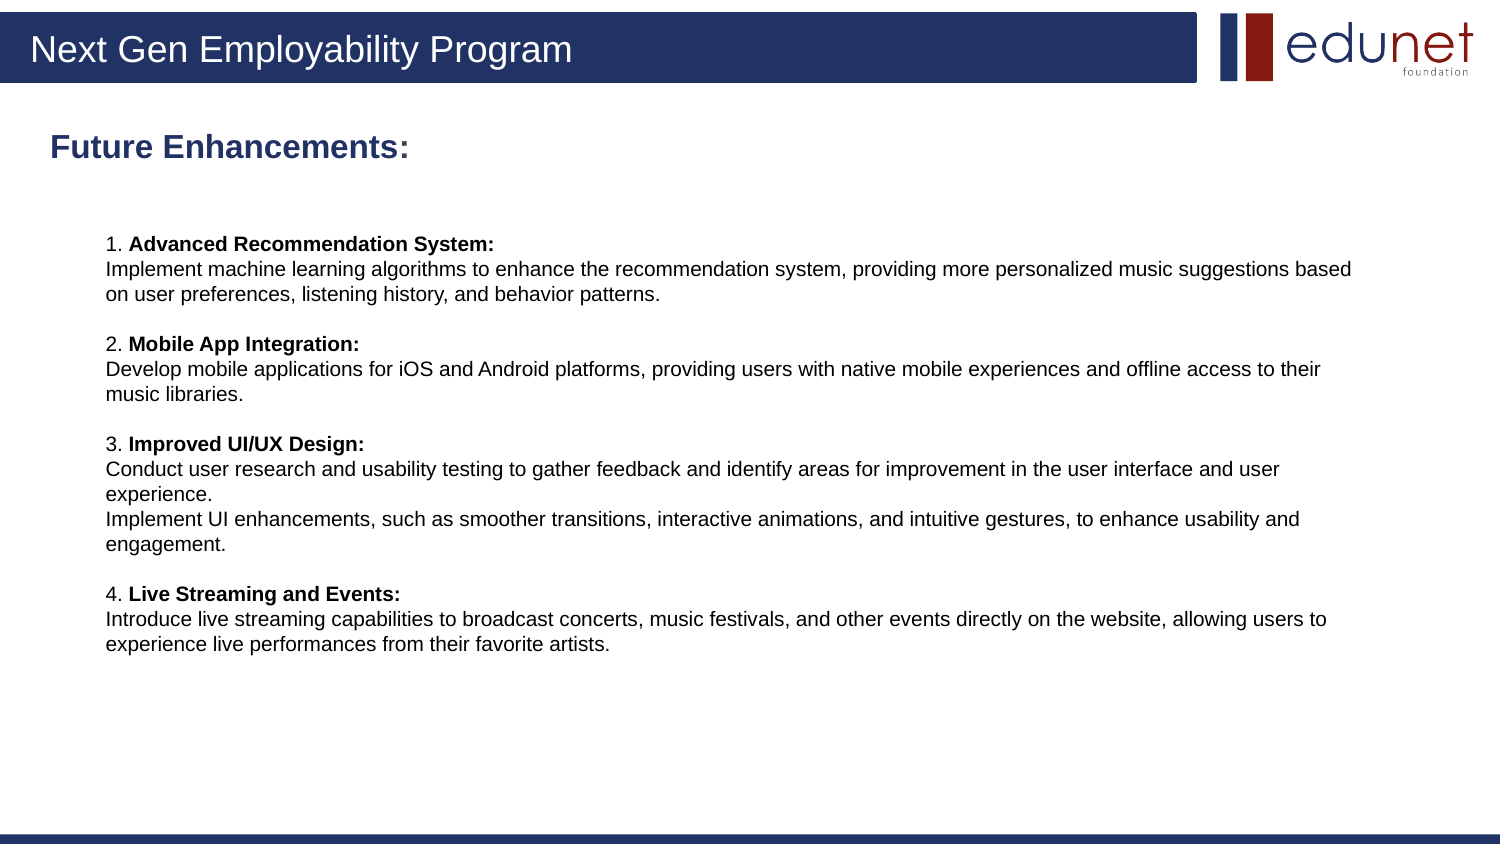

# Future Enhancements:
1. Advanced Recommendation System:
Implement machine learning algorithms to enhance the recommendation system, providing more personalized music suggestions based on user preferences, listening history, and behavior patterns.

2. Mobile App Integration:
Develop mobile applications for iOS and Android platforms, providing users with native mobile experiences and offline access to their music libraries.

3. Improved UI/UX Design:
Conduct user research and usability testing to gather feedback and identify areas for improvement in the user interface and user experience.
Implement UI enhancements, such as smoother transitions, interactive animations, and intuitive gestures, to enhance usability and engagement.

4. Live Streaming and Events:
Introduce live streaming capabilities to broadcast concerts, music festivals, and other events directly on the website, allowing users to experience live performances from their favorite artists.